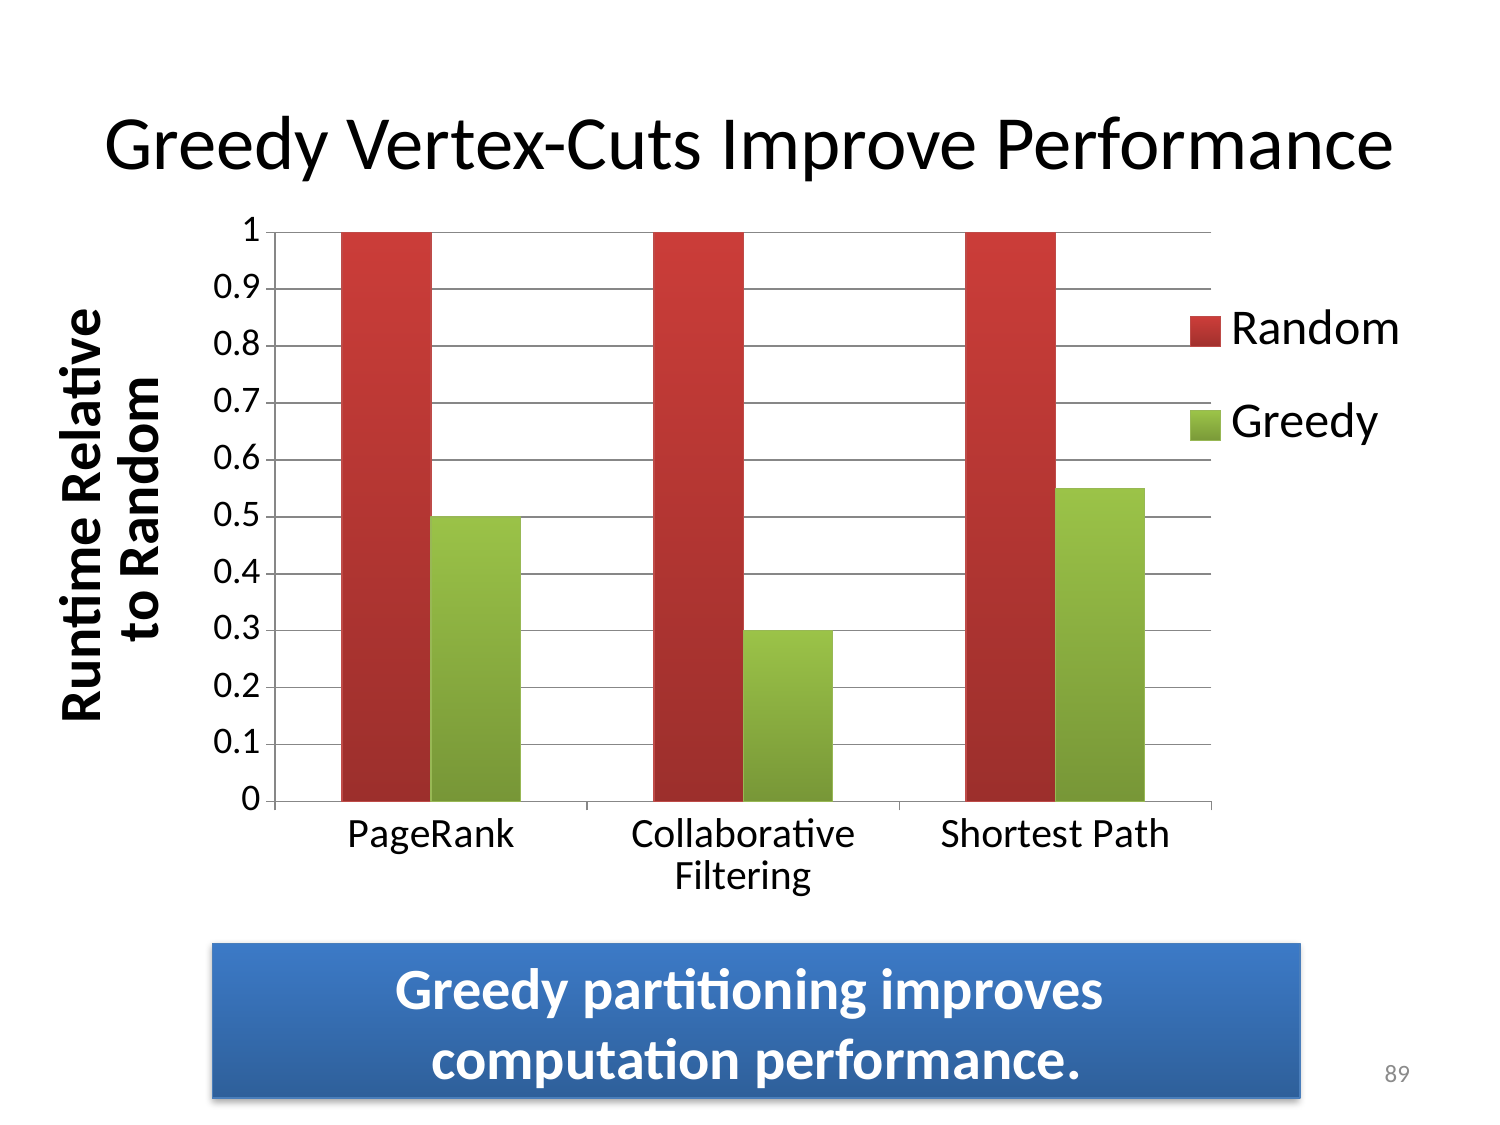

# Greedy Vertex-Cuts Improve Performance

### Chart

| Category | Random | Greedy |
|---|---|---|
| PageRank | 1.0 | 0.5 |
| Collaborative Filtering | 1.0 | 0.3 |
| Shortest Path | 1.0 | 0.55 |
Greedy partitioning improves
computation performance.
89